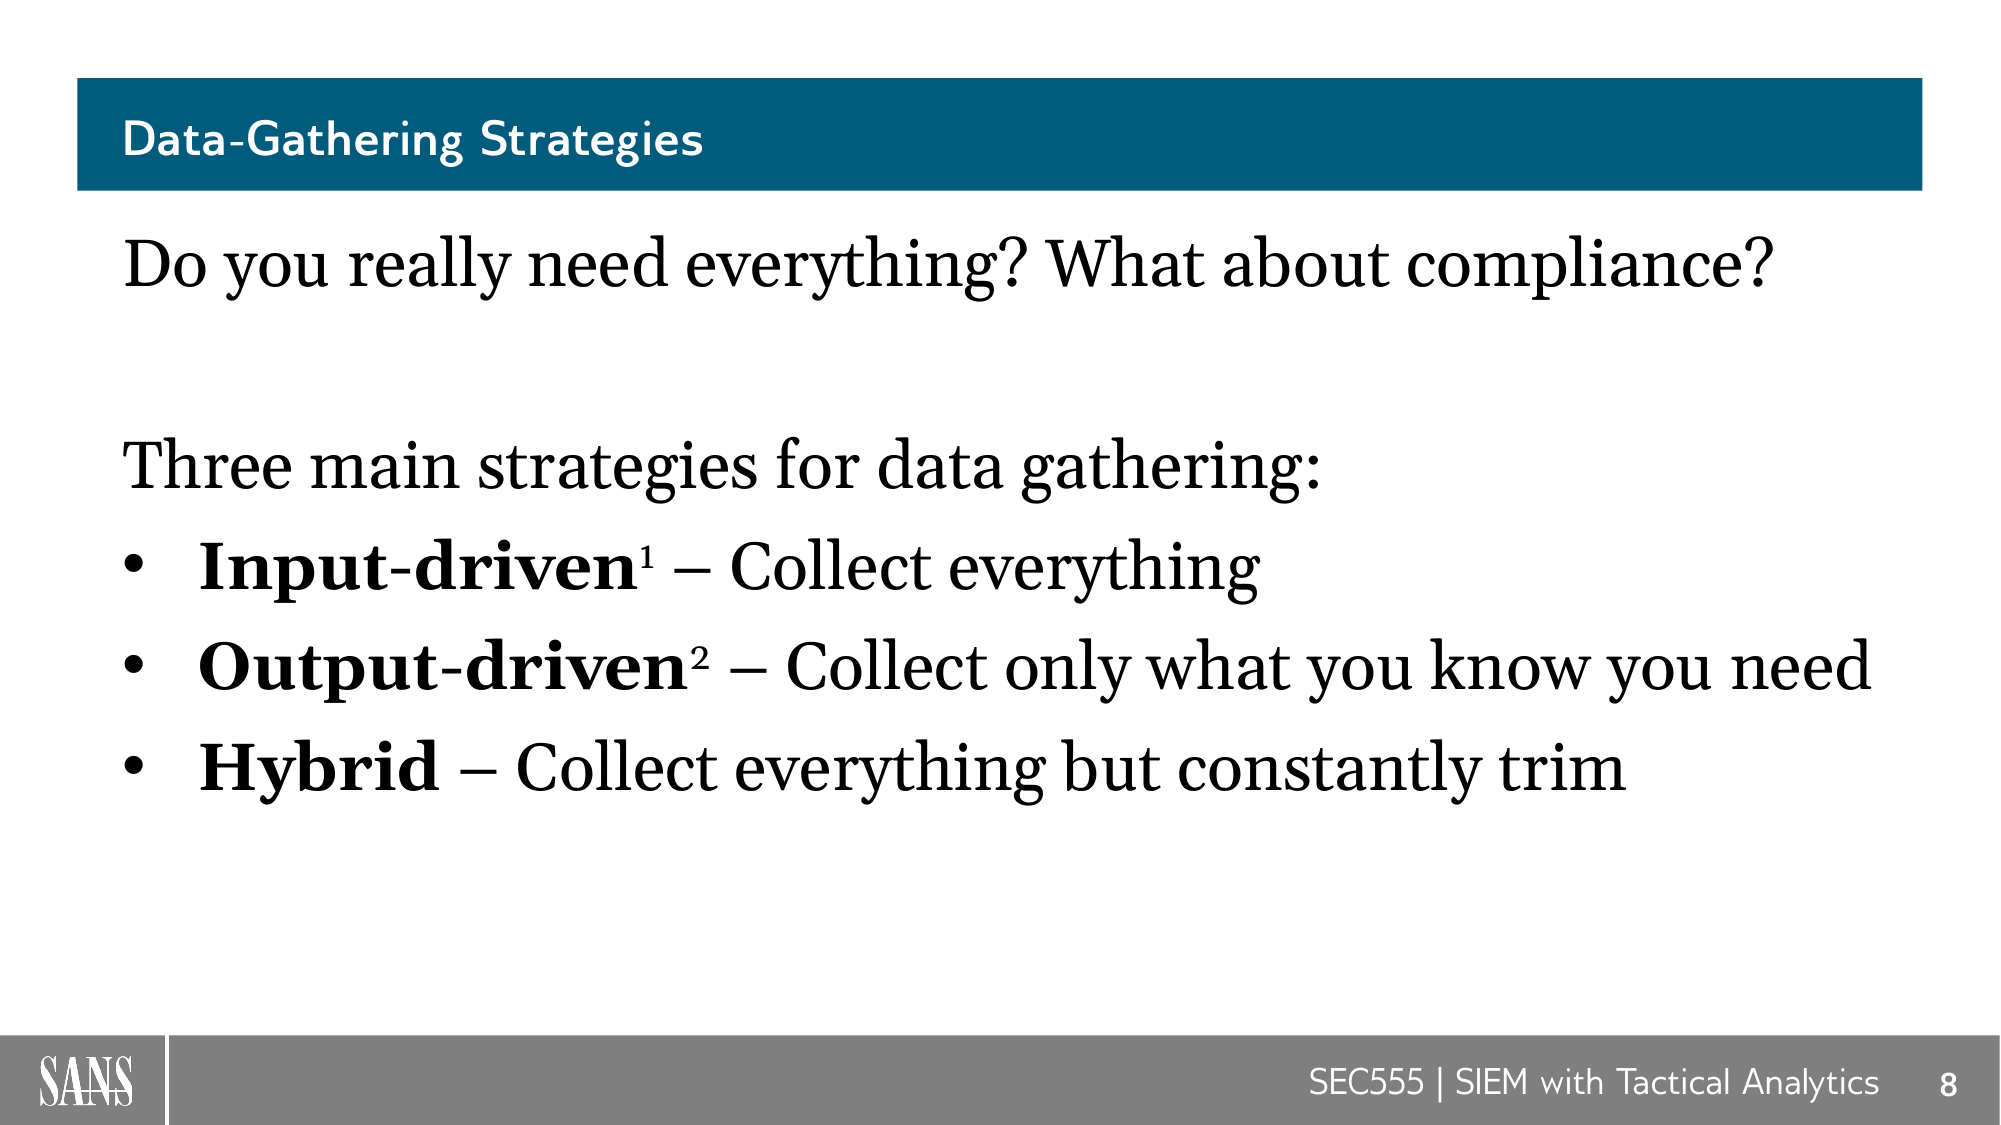

# Data-Gathering Strategies
Do you really need everything? What about compliance?

Three main strategies for data gathering:
Input-driven1 – Collect everything
Output-driven2 – Collect only what you know you need
Hybrid – Collect everything but constantly trim